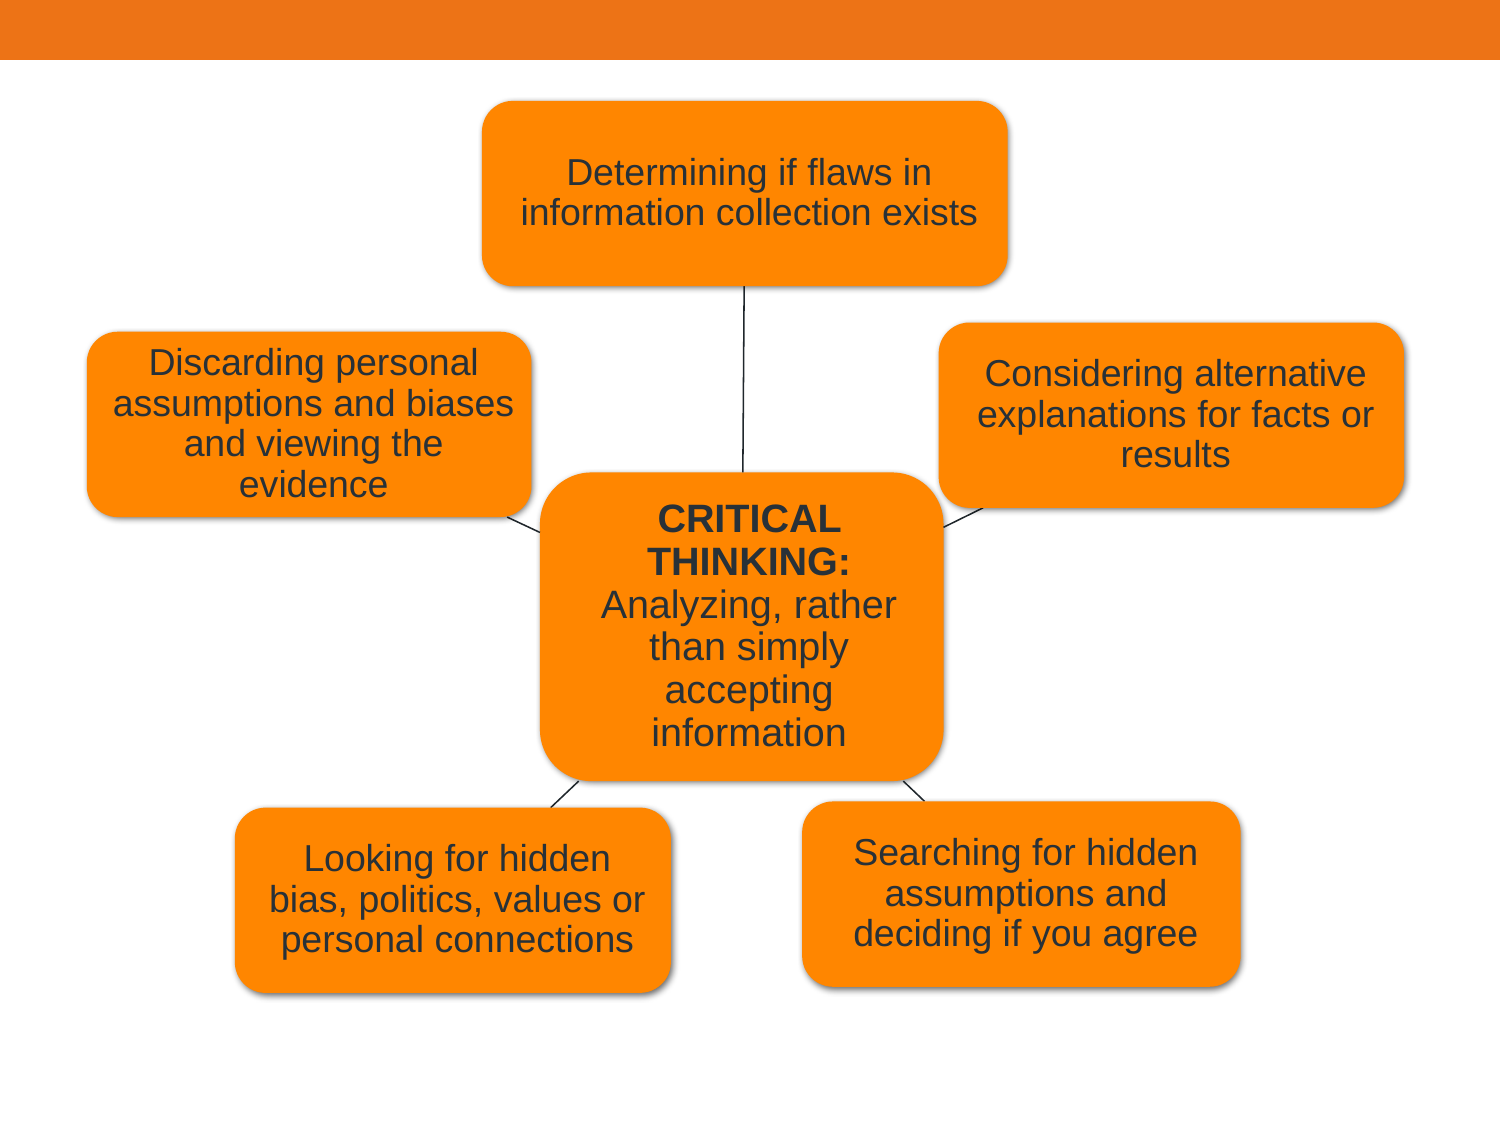

CRITICAL THINKING: Analyzing, rather than simply accepting information
Determining if flaws in information collection exists
Considering alternative explanations for facts or results
Searching for hidden assumptions and deciding if you agree
Looking for hidden bias, politics, values or personal connections
Discarding personal assumptions and biases and viewing the evidence